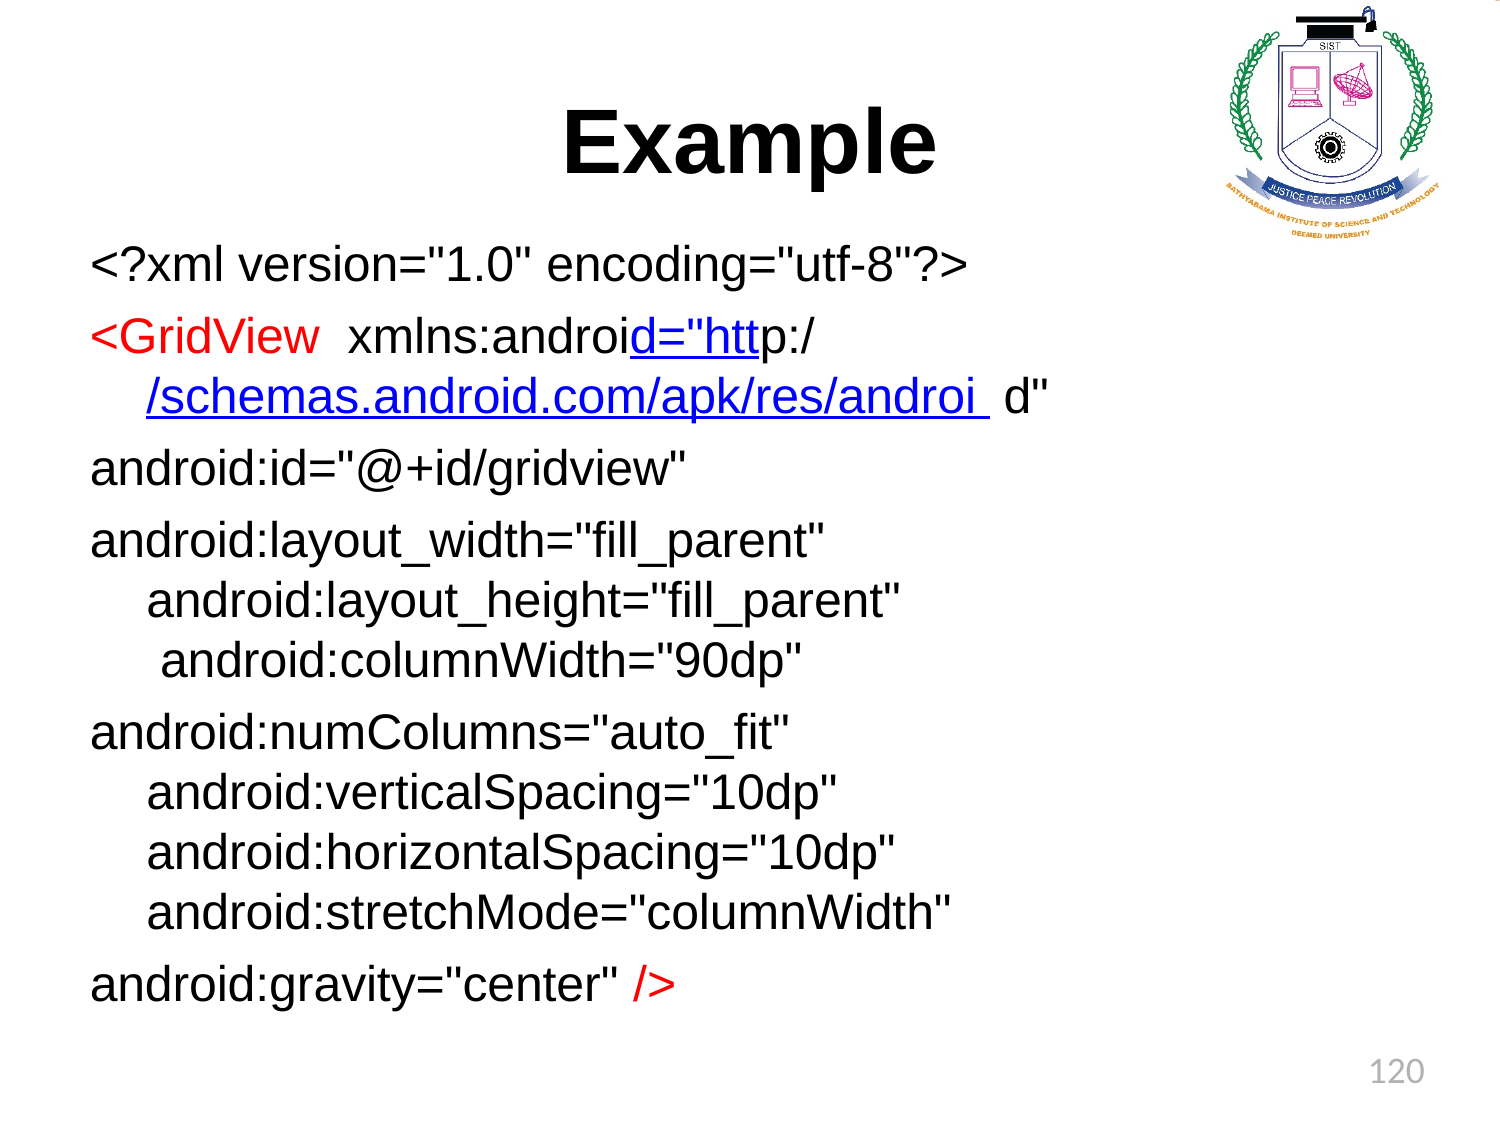

# Example
<?xml version="1.0" encoding="utf-8"?>
<GridView  xmlns:android="http://schemas.android.com/apk/res/androi  d"
android:id="@+id/gridview"
android:layout_width="fill_parent"  android:layout_height="fill_parent"  android:columnWidth="90dp"
android:numColumns="auto_fit"  android:verticalSpacing="10dp"  android:horizontalSpacing="10dp"  android:stretchMode="columnWidth"
android:gravity="center" />
120